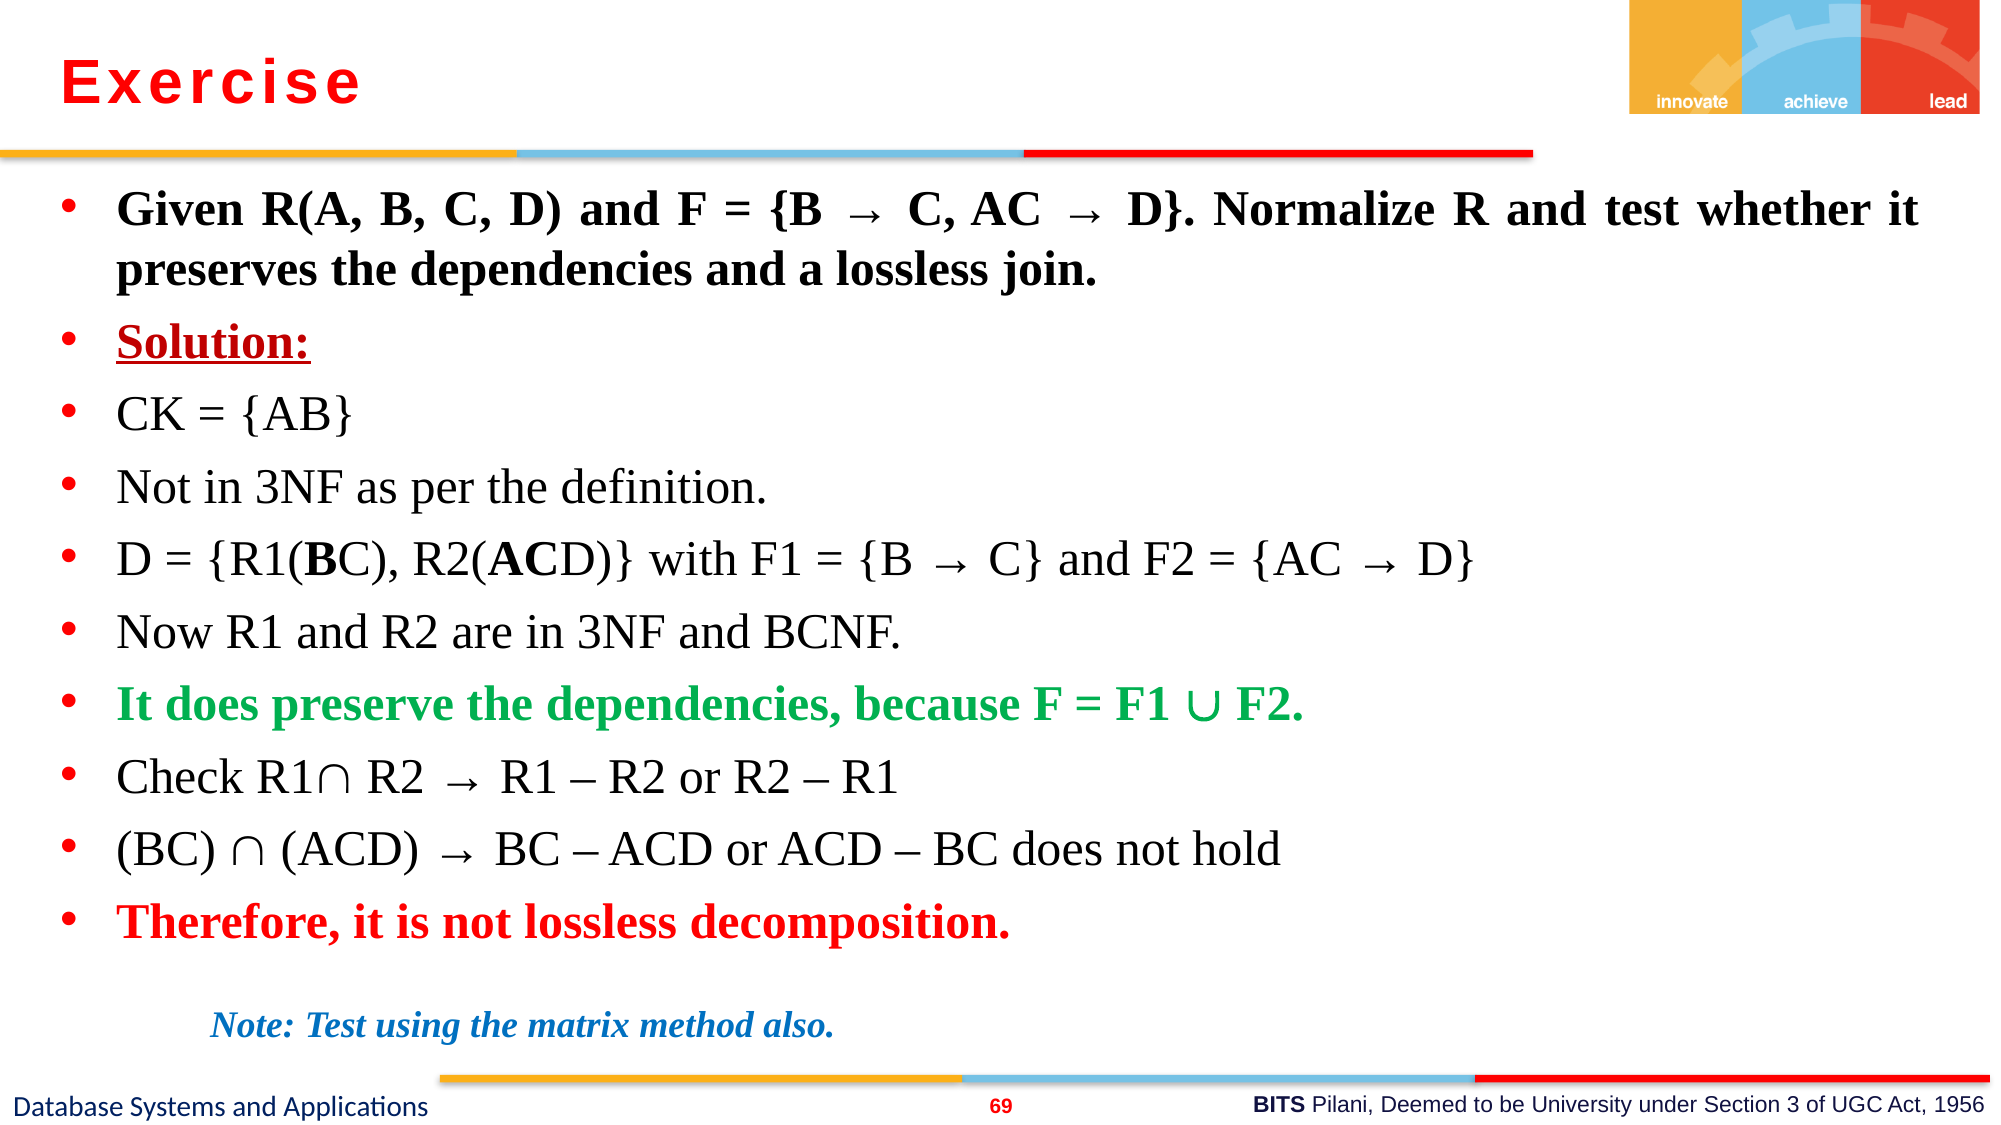

Exercise
Given R(A, B, C, D) and F = {B → C, AC → D}. Normalize R and test whether it preserves the dependencies and a lossless join.
Solution:
CK = {AB}
Not in 3NF as per the definition.
D = {R1(BC), R2(ACD)} with F1 = {B → C} and F2 = {AC → D}
Now R1 and R2 are in 3NF and BCNF.
It does preserve the dependencies, because F = F1 ∪ F2.
Check R1∩ R2 → R1 – R2 or R2 – R1
(BC) ∩ (ACD) → BC – ACD or ACD – BC does not hold
Therefore, it is not lossless decomposition.

	Note: Test using the matrix method also.